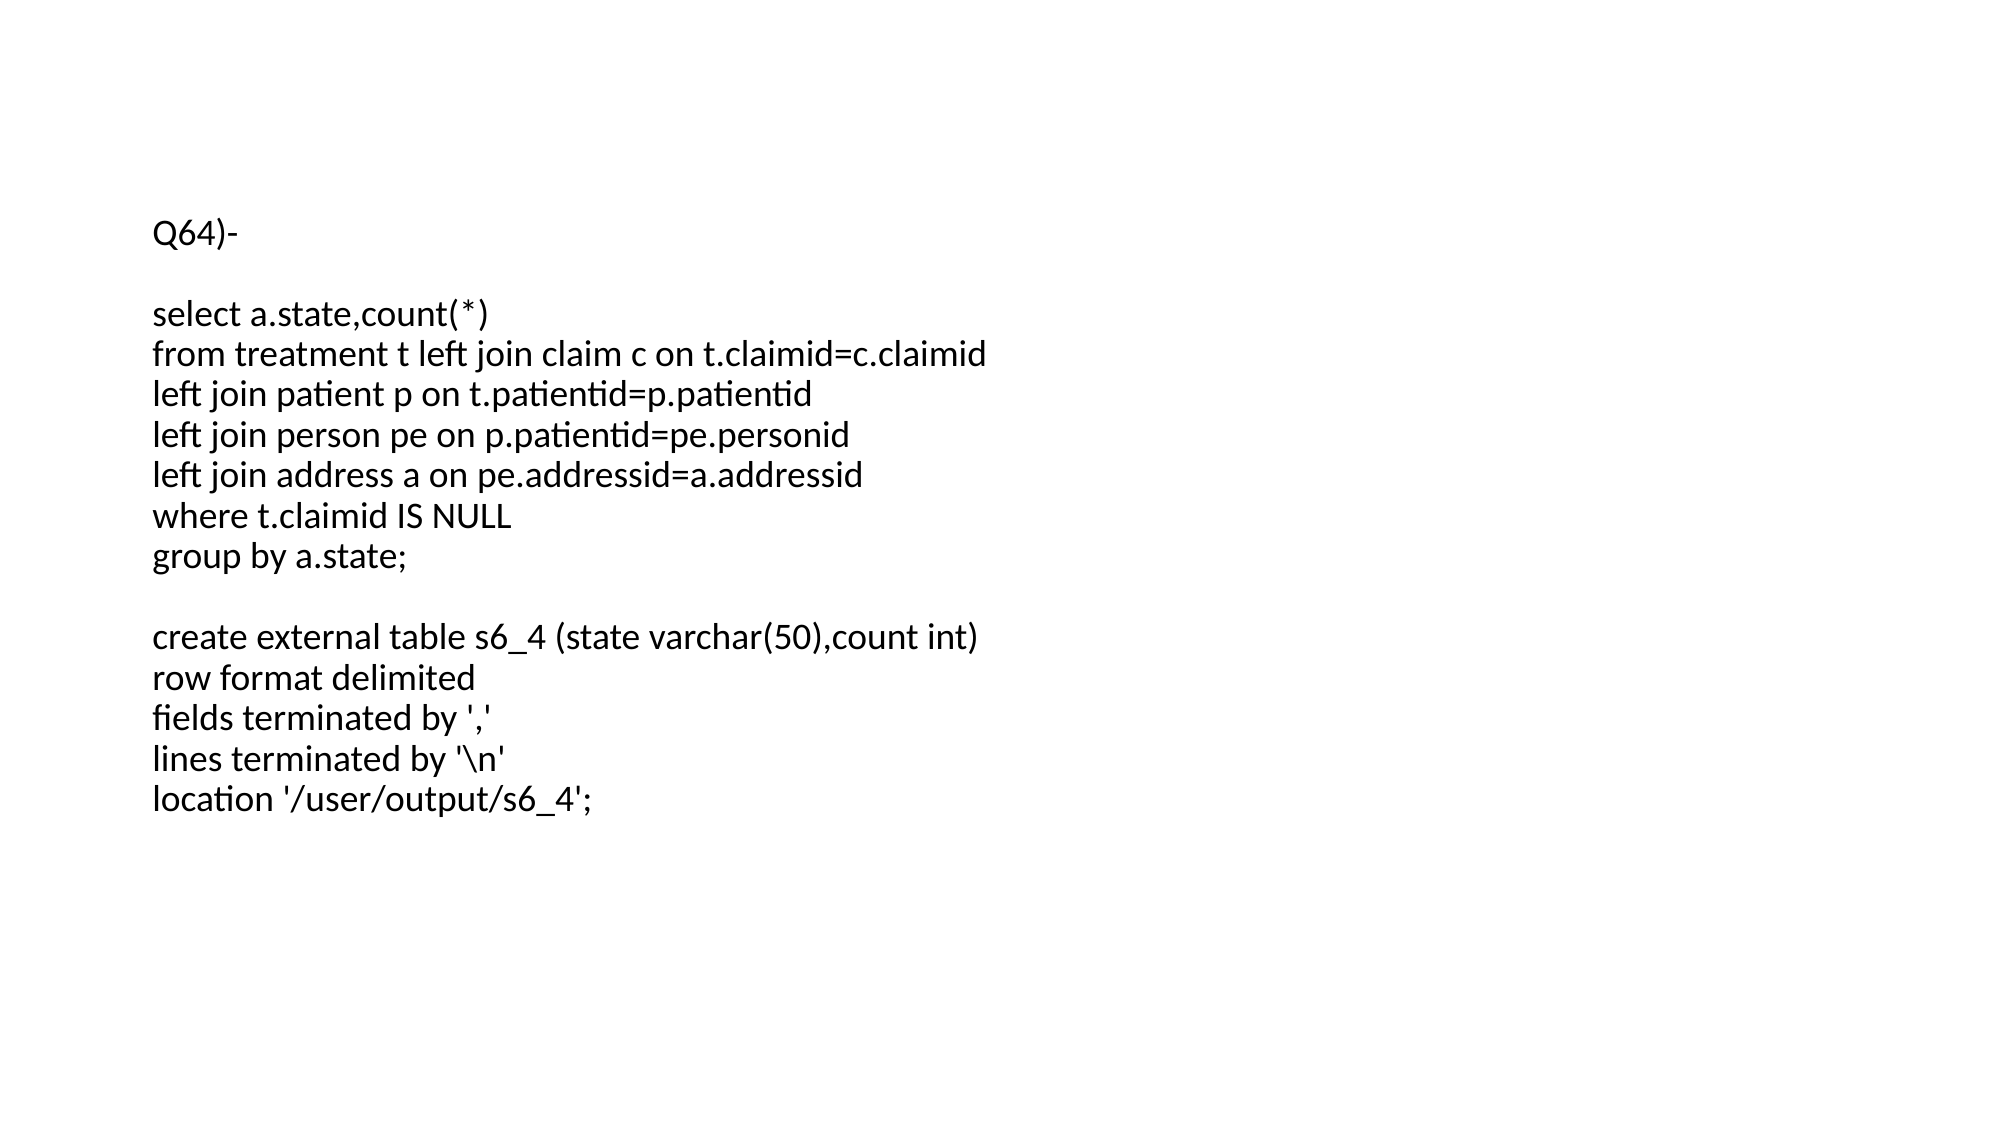

# Q64)- select a.state,count(*) from treatment t left join claim c on t.claimid=c.claimid left join patient p on t.patientid=p.patientid left join person pe on p.patientid=pe.personid left join address a on pe.addressid=a.addressid where t.claimid IS NULL group by a.state; create external table s6_4 (state varchar(50),count int) row format delimited fields terminated by ',' lines terminated by '\n' location '/user/output/s6_4';